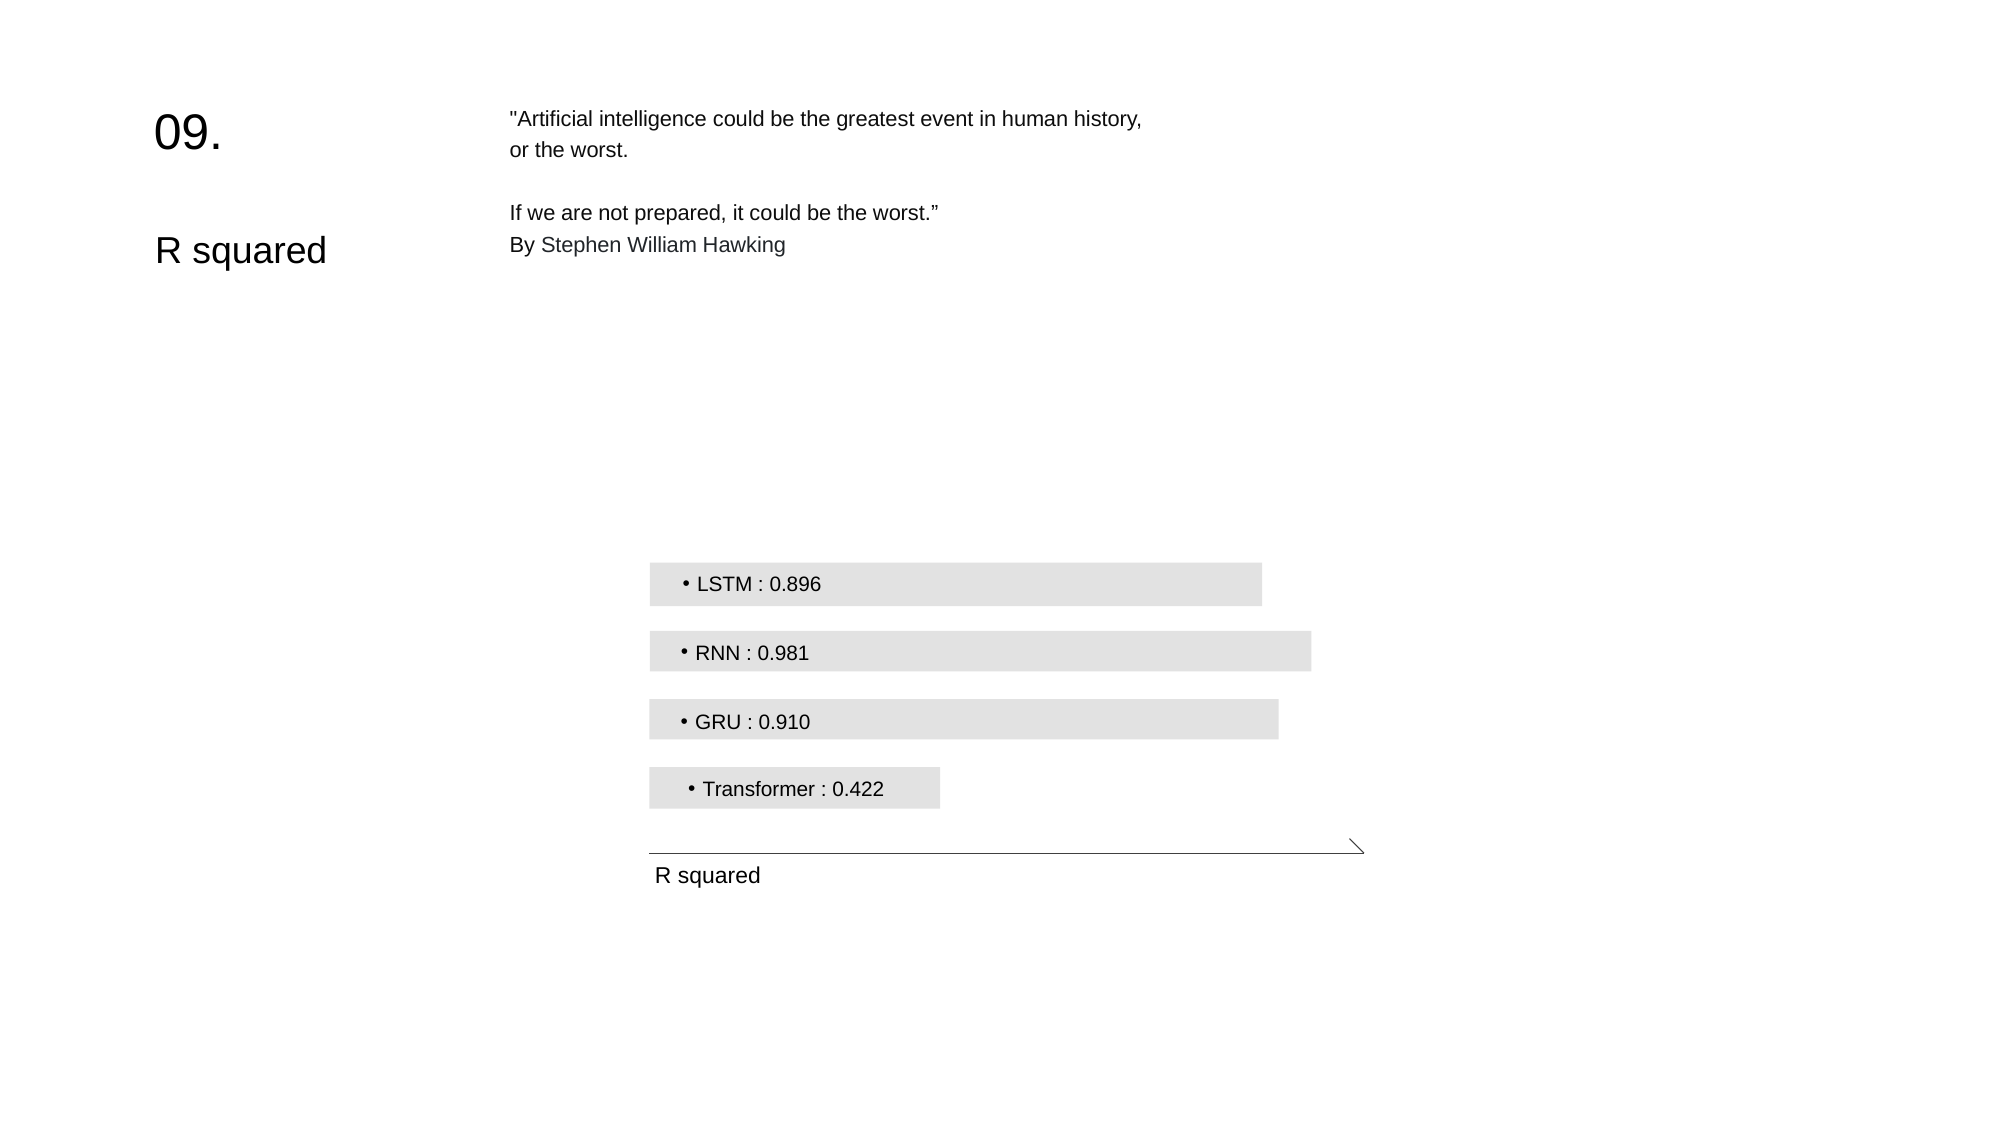

09.
"Artificial intelligence could be the greatest event in human history,
or the worst.

If we are not prepared, it could be the worst.”
By Stephen William Hawking
R squared

LSTM : 0.896
2021 : 2,980

RNN : 0.981

GRU : 0.910

Transformer : 0.422
R squared